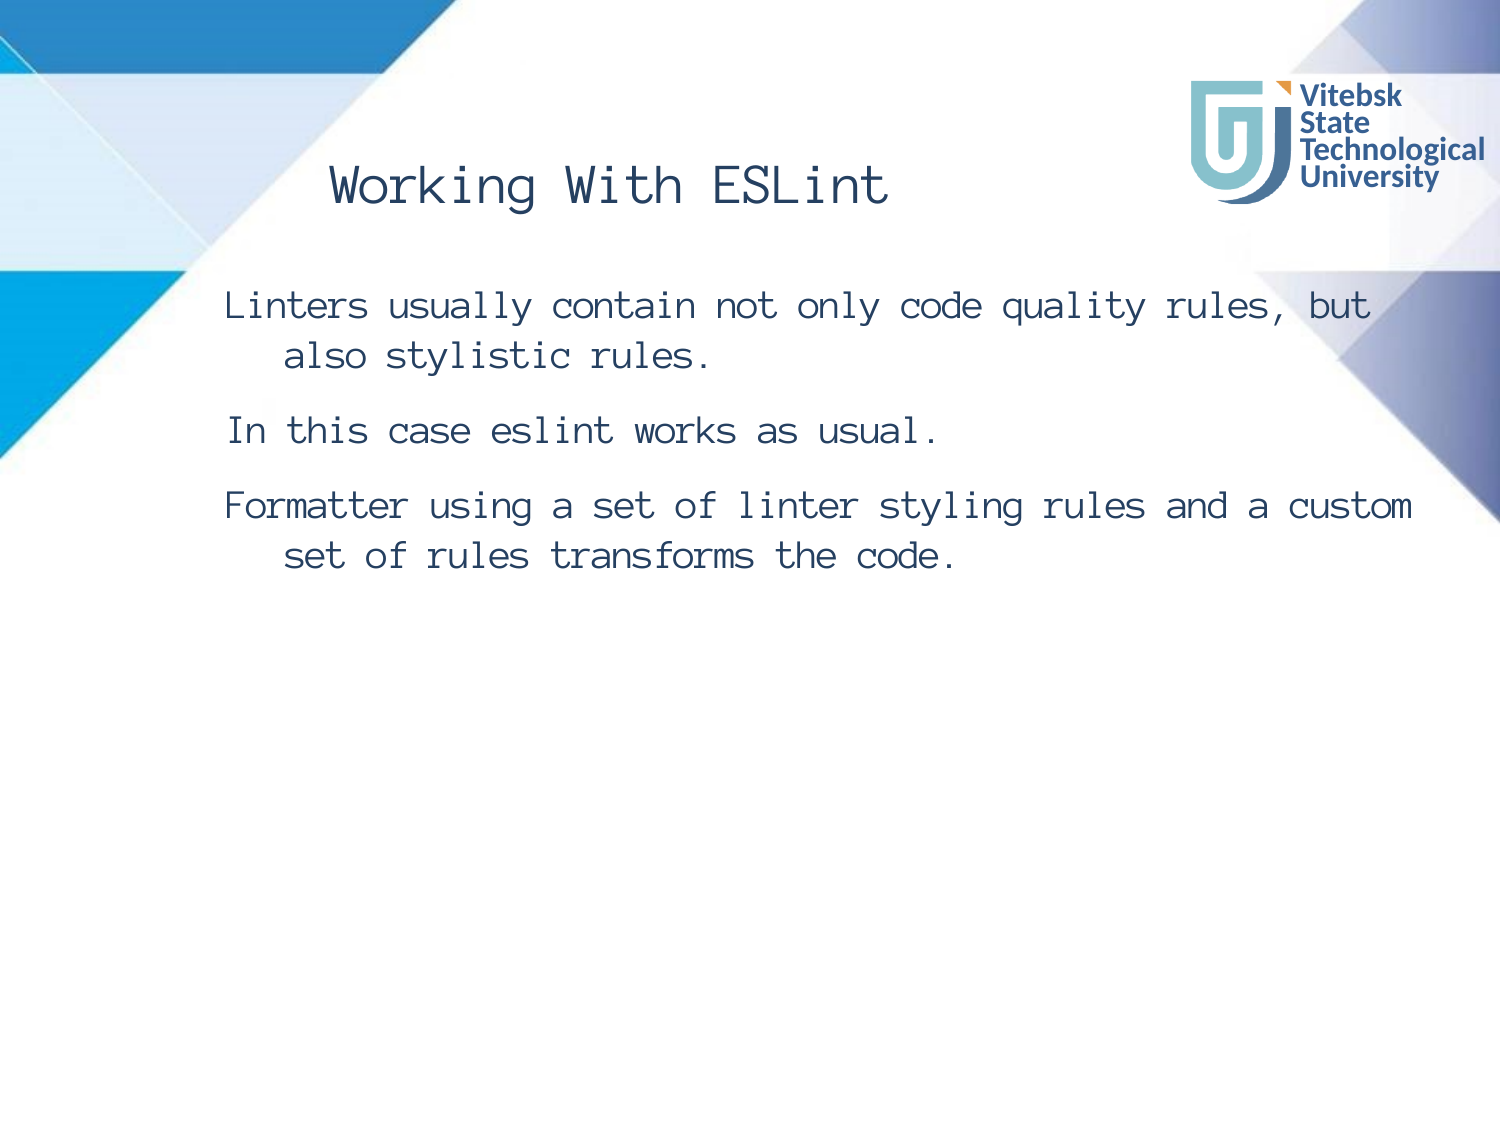

# Working With ESLint
Linters usually contain not only code quality rules, but also stylistic rules.
In this case eslint works as usual.
Formatter using a set of linter styling rules and a custom set of rules transforms the code.